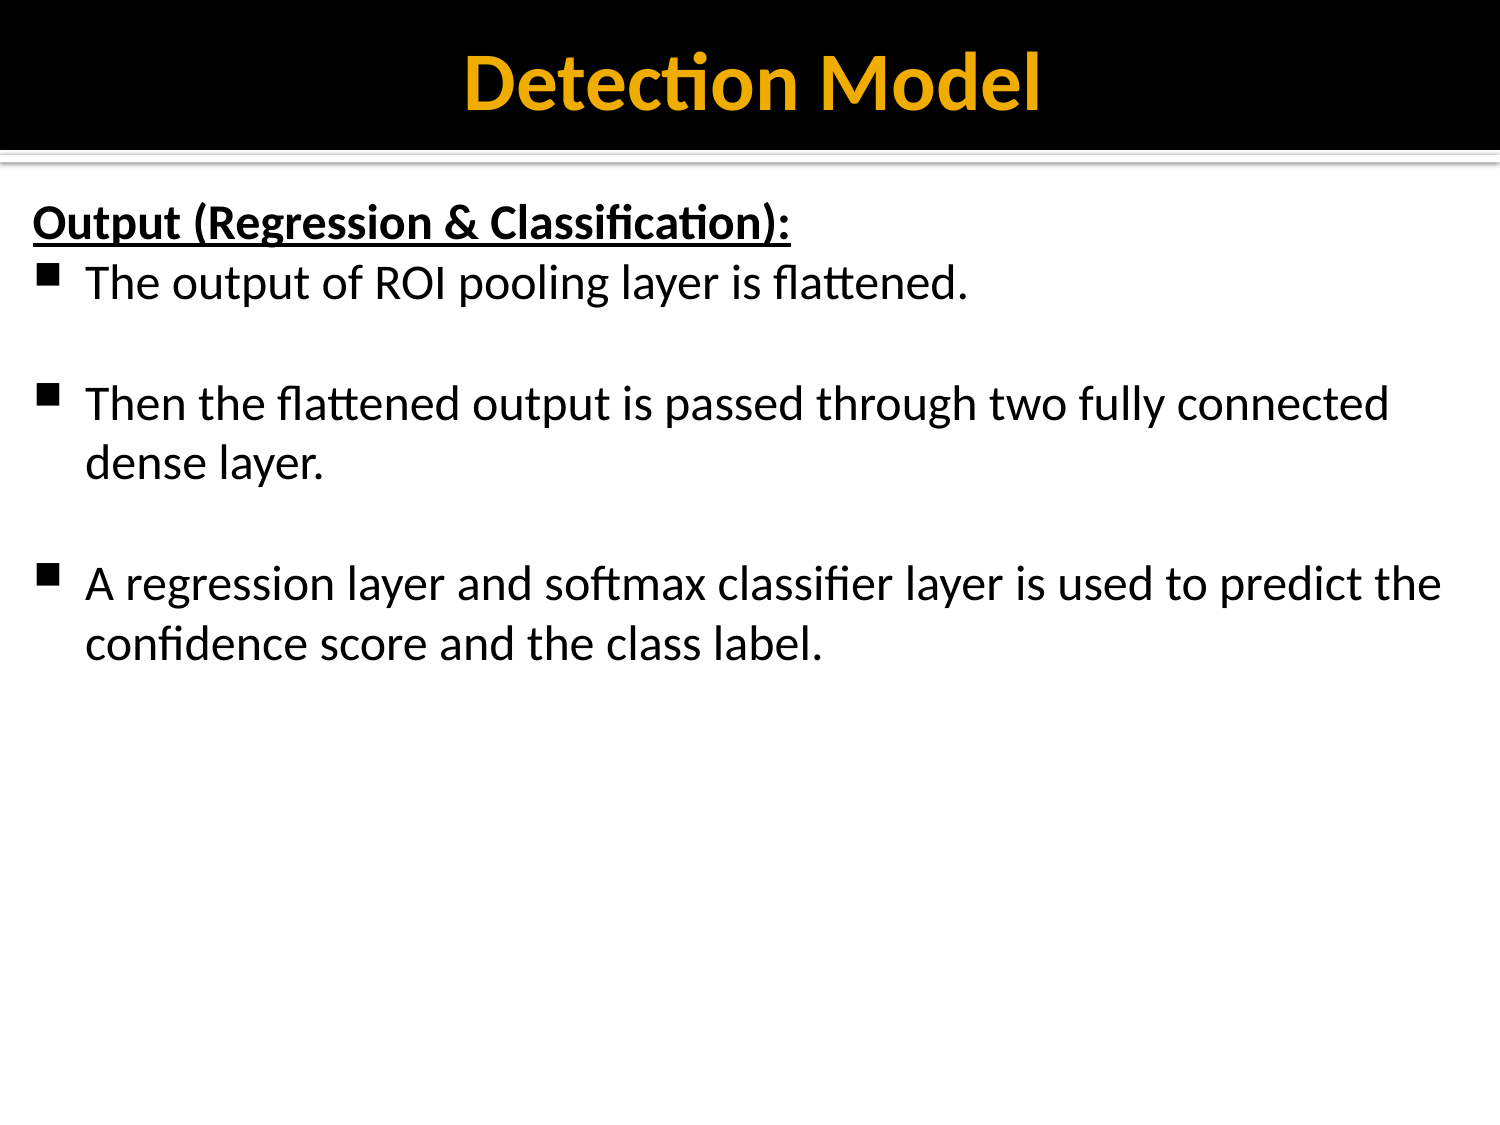

# Detection Model
Output (Regression & Classification):
The output of ROI pooling layer is flattened.

Then the flattened output is passed through two fully connected dense layer.

A regression layer and softmax classifier layer is used to predict the confidence score and the class label.